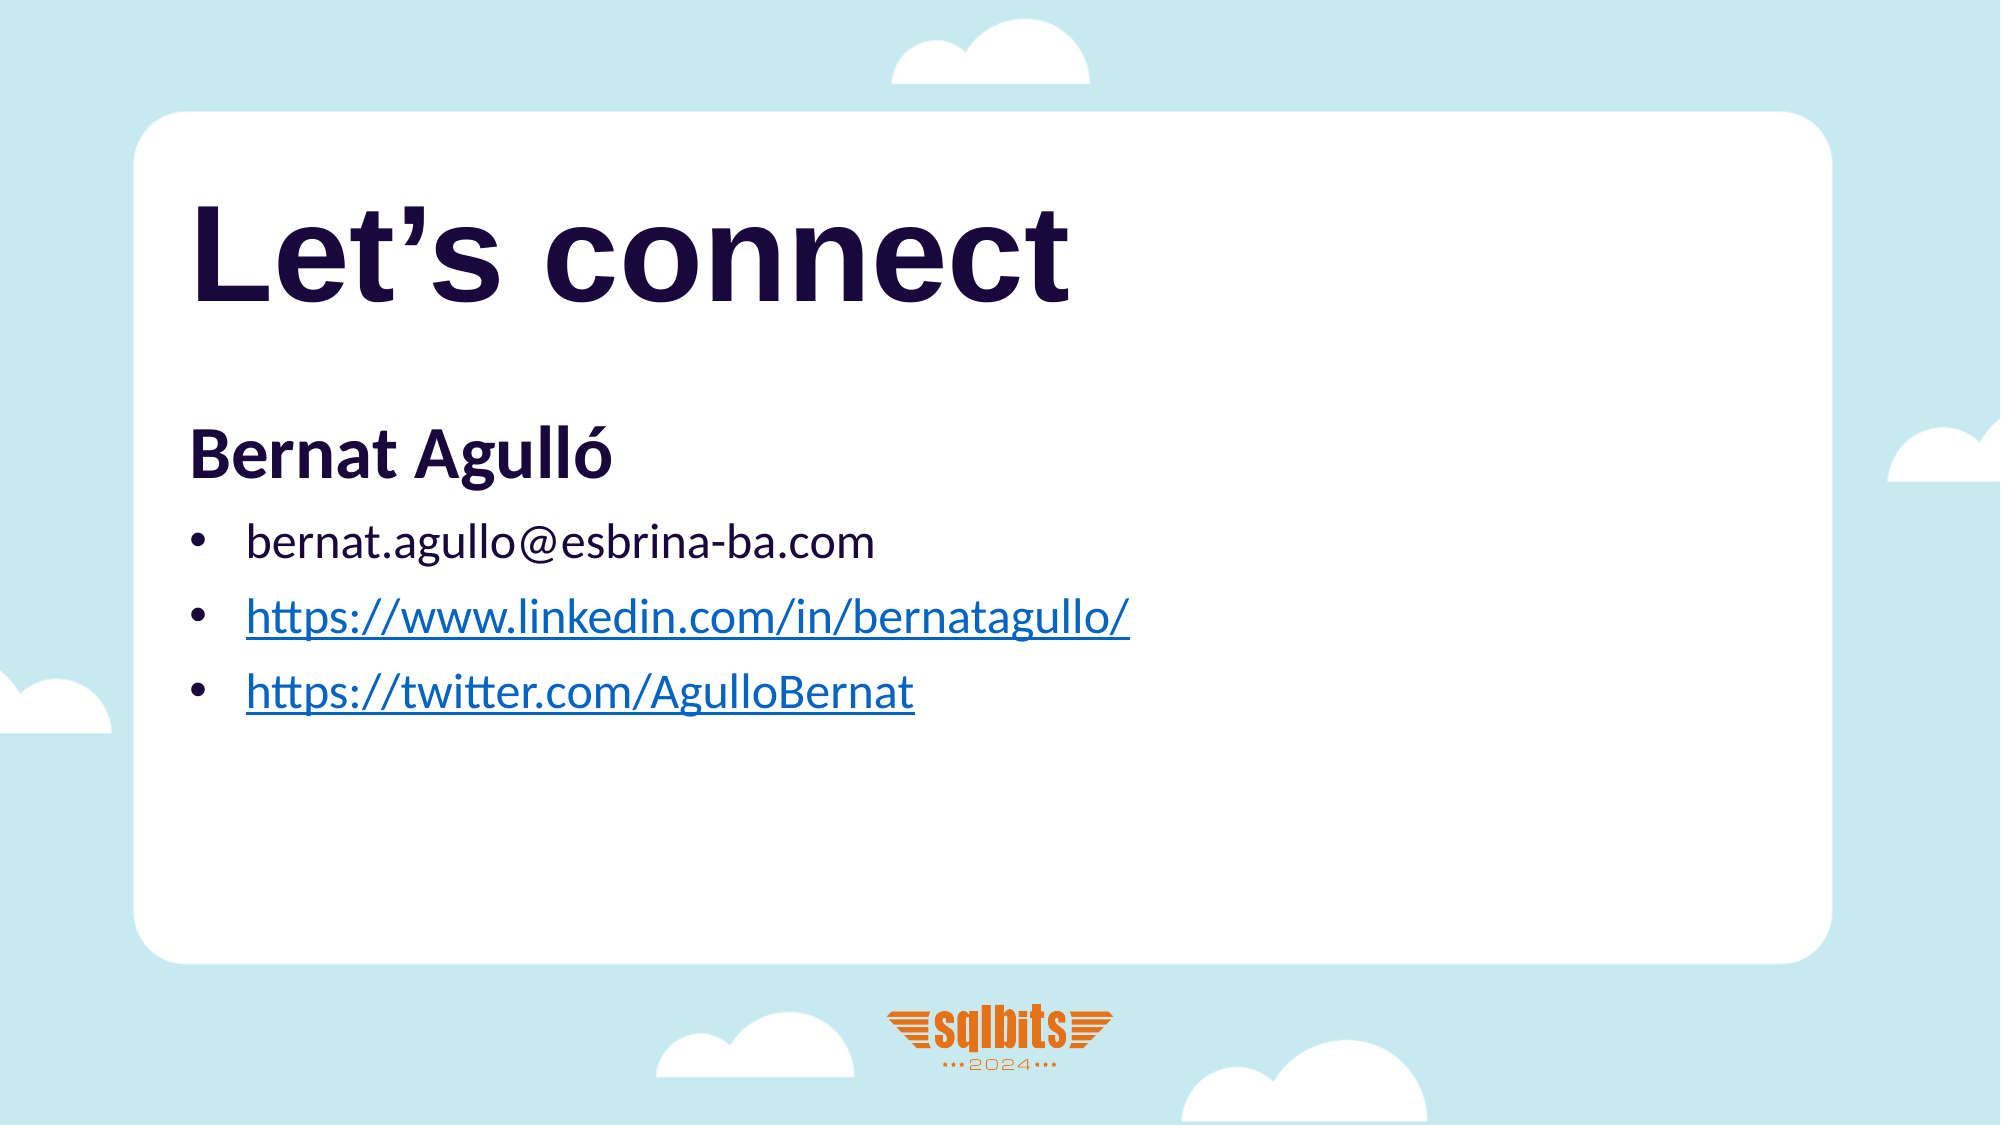

# Let’s connect
Bernat Agulló
bernat.agullo@esbrina-ba.com
https://www.linkedin.com/in/bernatagullo/
https://twitter.com/AgulloBernat